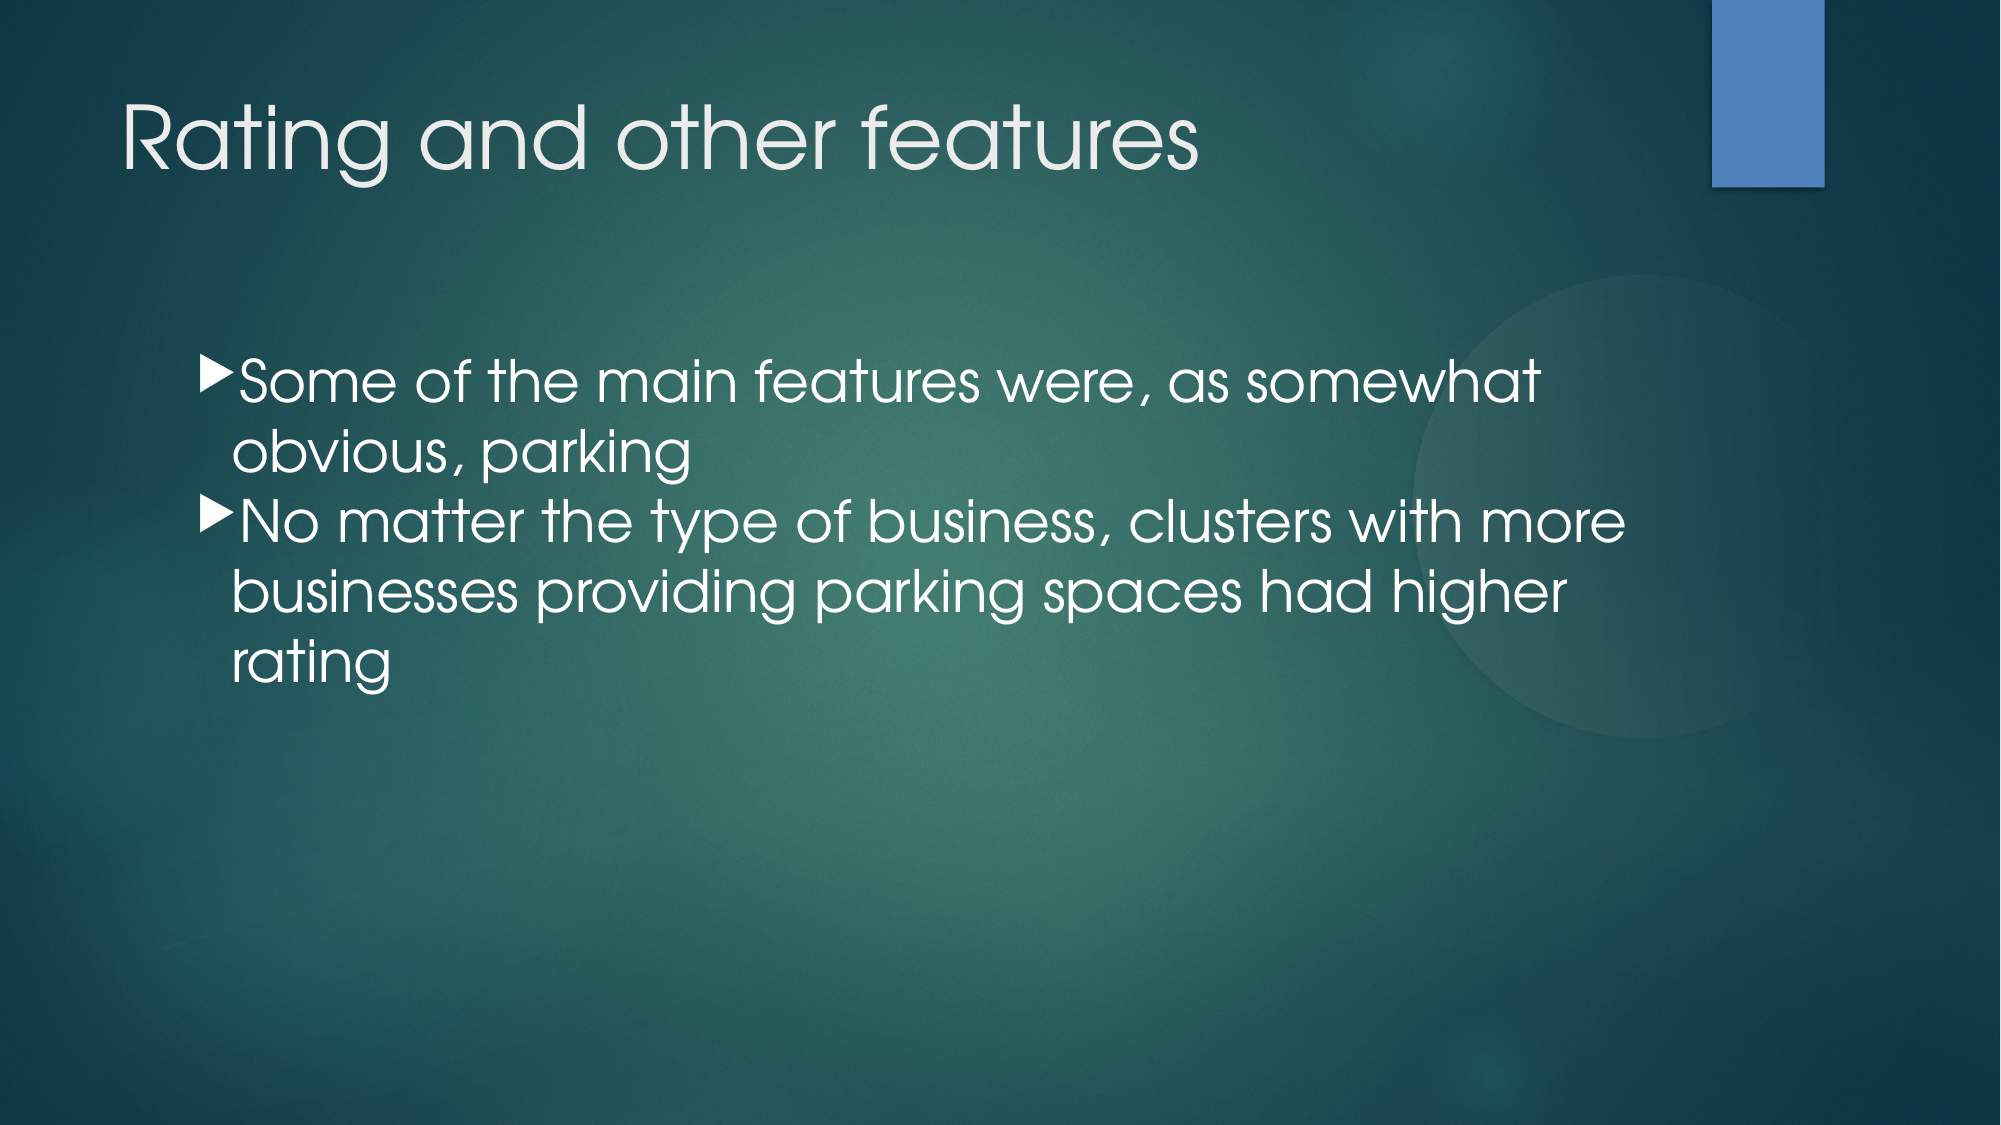

Rating and other features
Some of the main features were, as somewhat obvious, parking
No matter the type of business, clusters with more businesses providing parking spaces had higher rating